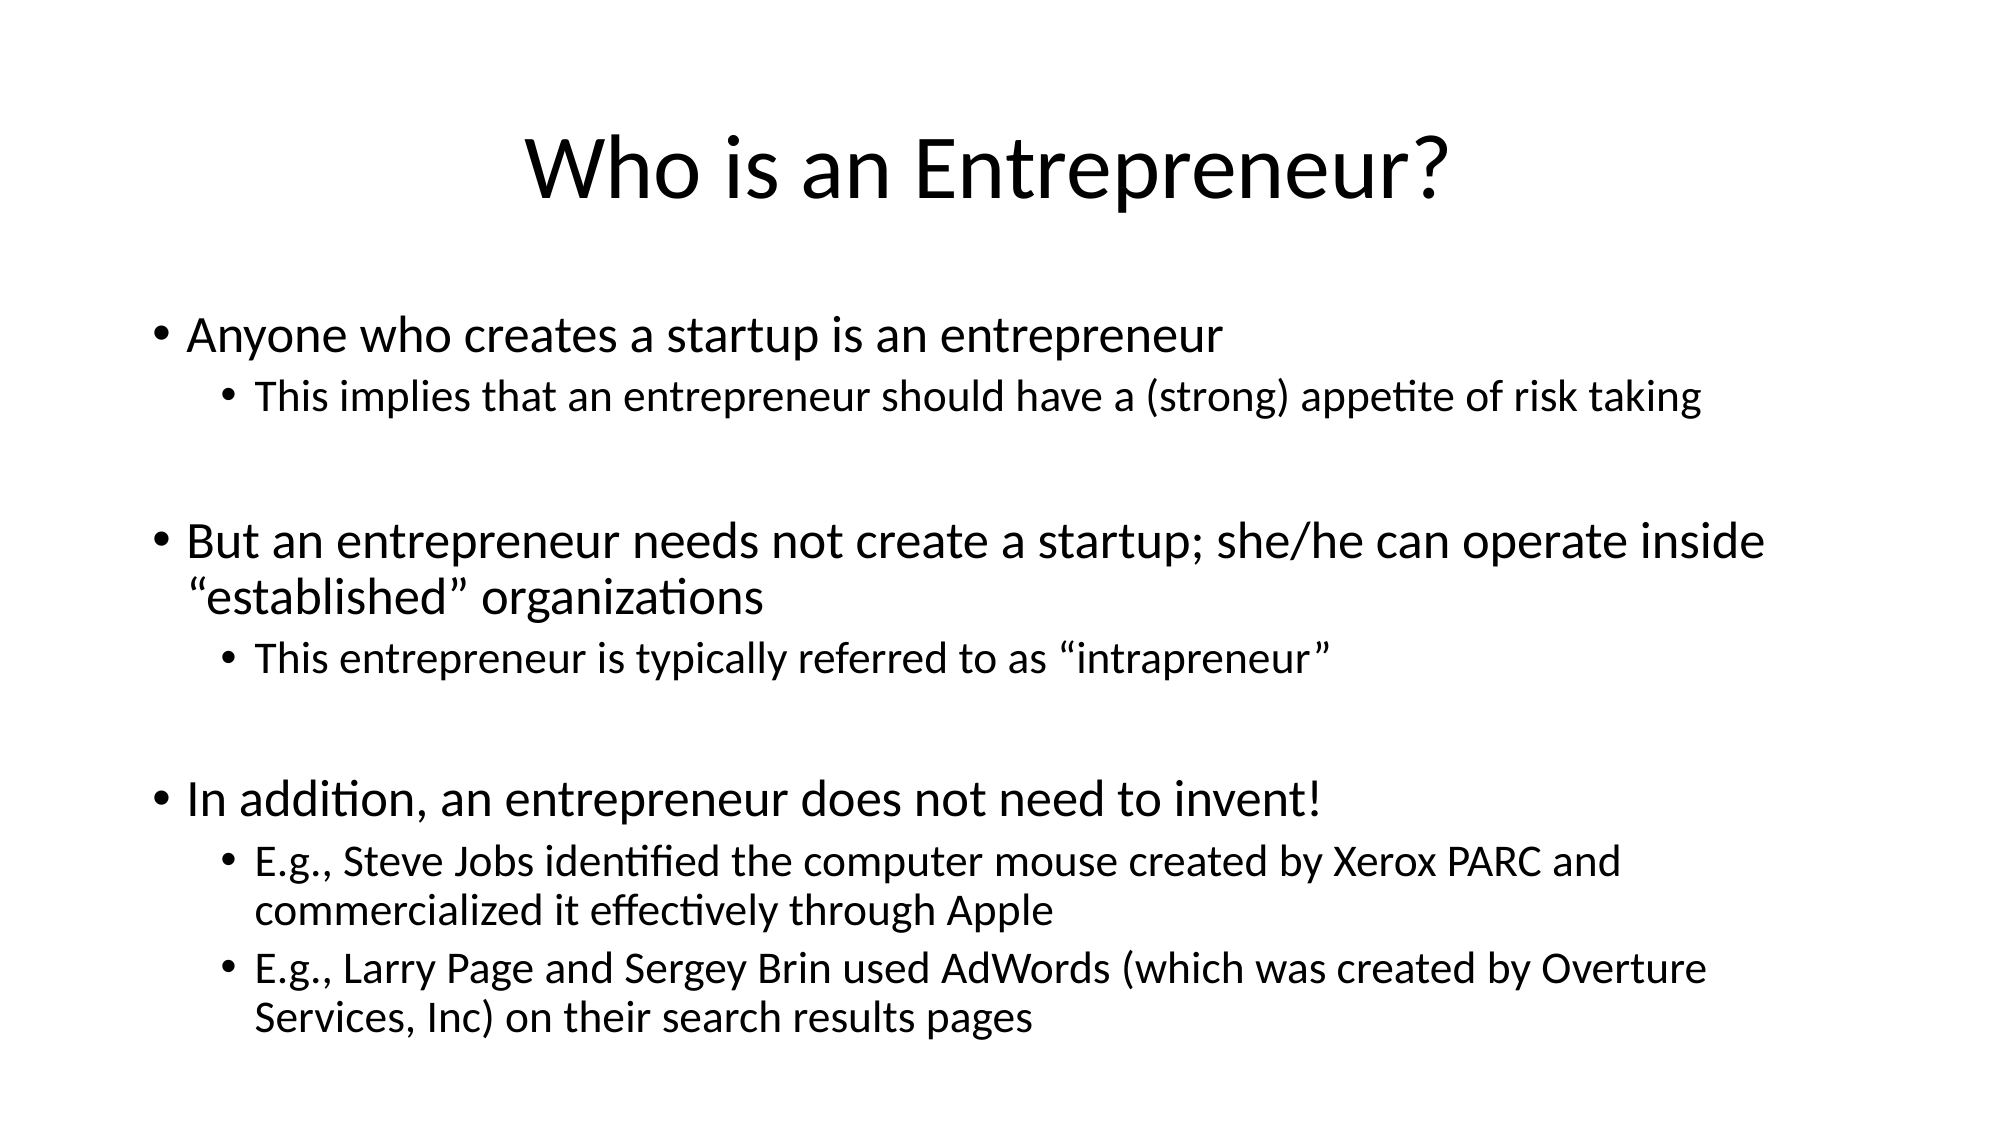

# Who is an Entrepreneur?
Anyone who creates a startup is an entrepreneur
This implies that an entrepreneur should have a (strong) appetite of risk taking

But an entrepreneur needs not create a startup; she/he can operate inside “established” organizations
This entrepreneur is typically referred to as “intrapreneur”

In addition, an entrepreneur does not need to invent!
E.g., Steve Jobs identified the computer mouse created by Xerox PARC and commercialized it effectively through Apple
E.g., Larry Page and Sergey Brin used AdWords (which was created by Overture Services, Inc) on their search results pages